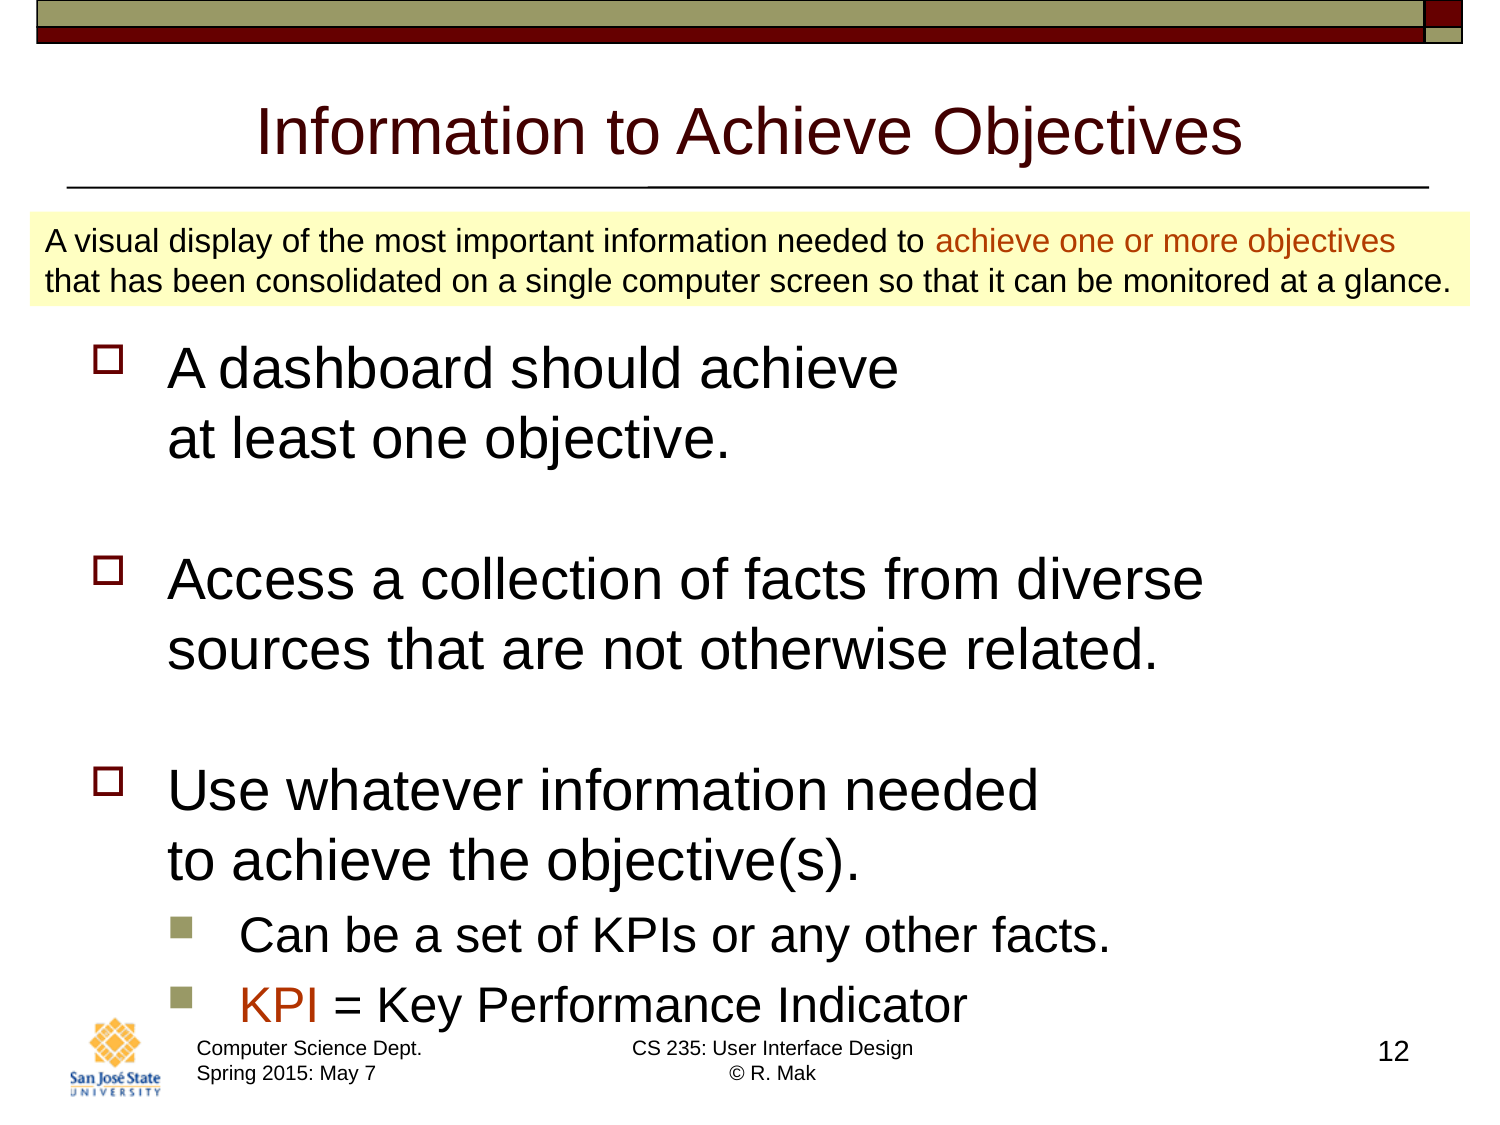

# Information to Achieve Objectives
A visual display of the most important information needed to achieve one or more objectives
that has been consolidated on a single computer screen so that it can be monitored at a glance.
A dashboard should achieve
at least one objective.

Access a collection of facts from diverse sources that are not otherwise related.

Use whatever information needed
to achieve the objective(s).
Can be a set of KPIs or any other facts.
KPI = Key Performance Indicator
12